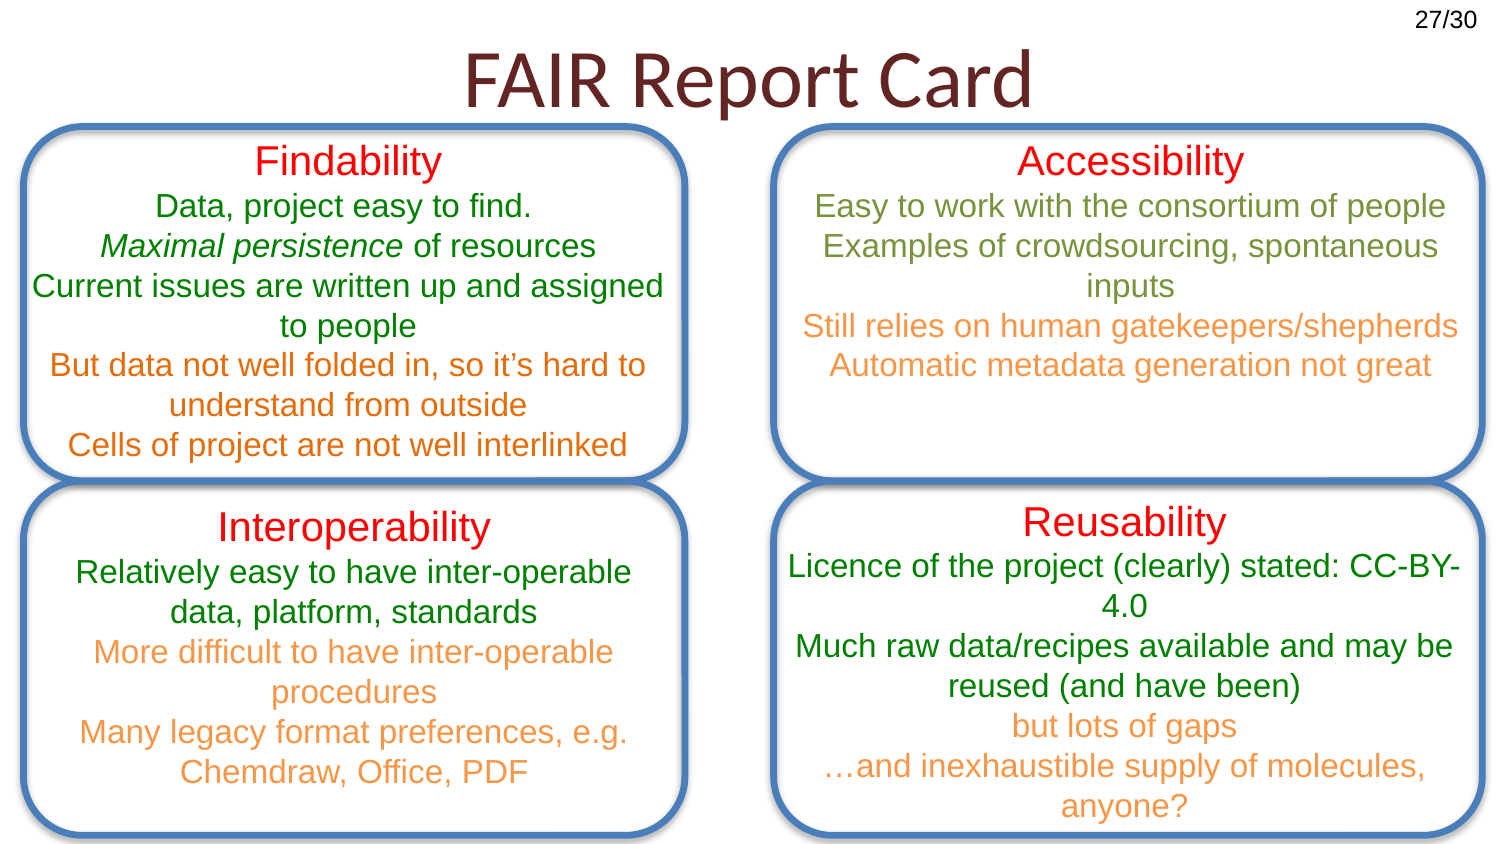

27/30
FAIR Report Card
Findability
Data, project easy to find.
Maximal persistence of resources
Current issues are written up and assigned to people
But data not well folded in, so it’s hard to understand from outside
Cells of project are not well interlinked

Accessibility
Easy to work with the consortium of people
Examples of crowdsourcing, spontaneous inputs
Still relies on human gatekeepers/shepherds
Automatic metadata generation not great

Reusability
Licence of the project (clearly) stated: CC-BY-4.0
Much raw data/recipes available and may be reused (and have been)
but lots of gaps
…and inexhaustible supply of molecules, anyone?
Interoperability
Relatively easy to have inter-operable data, platform, standards
More difficult to have inter-operable procedures
Many legacy format preferences, e.g. Chemdraw, Office, PDF